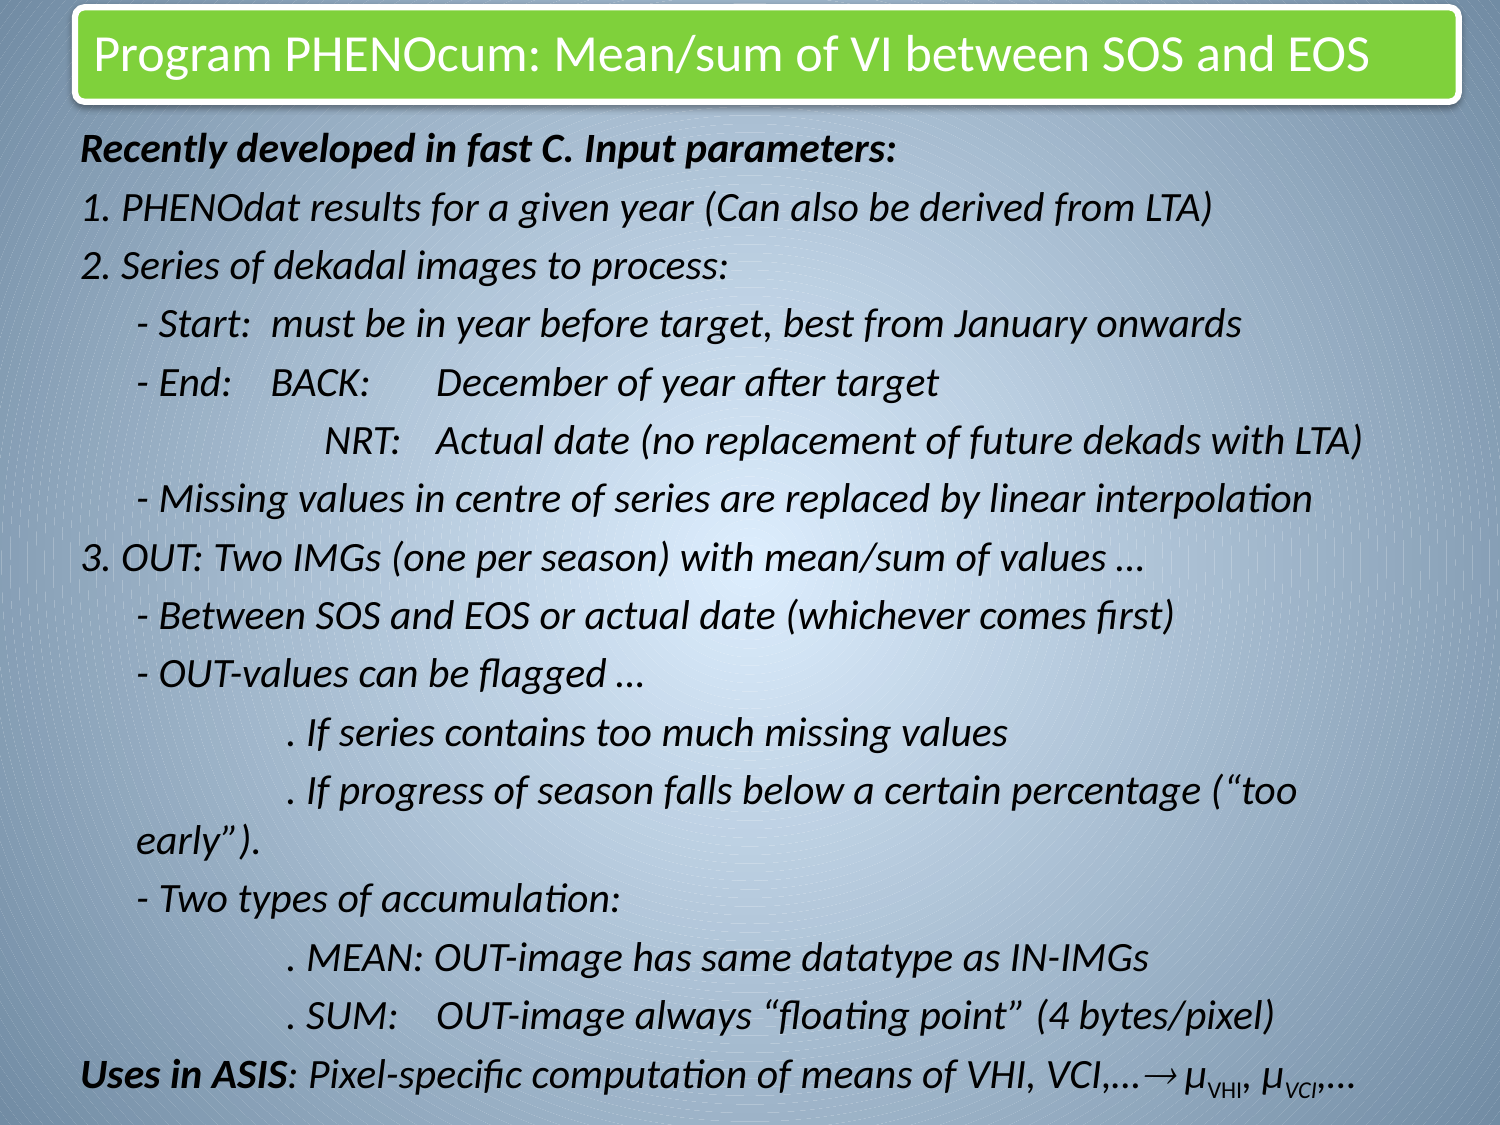

Program PHENOcum: Mean/sum of VI between SOS and EOS
Recently developed in fast C. Input parameters:
1. PHENOdat results for a given year (Can also be derived from LTA)
2. Series of dekadal images to process:
	- Start:  must be in year before target, best from January onwards
	- End:    BACK:	December of year after target
		    NRT:	Actual date (no replacement of future dekads with LTA)
	- Missing values in centre of series are replaced by linear interpolation
3. OUT: Two IMGs (one per season) with mean/sum of values …
	- Between SOS and EOS or actual date (whichever comes first)
	- OUT-values can be flagged …
		. If series contains too much missing values
		. If progress of season falls below a certain percentage (“too early”).
	- Two types of accumulation:
		. MEAN: OUT-image has same datatype as IN-IMGs
		. SUM:	OUT-image always “floating point” (4 bytes/pixel)
Uses in ASIS: Pixel-specific computation of means of VHI, VCI,…→ µVHI, µVCI,…